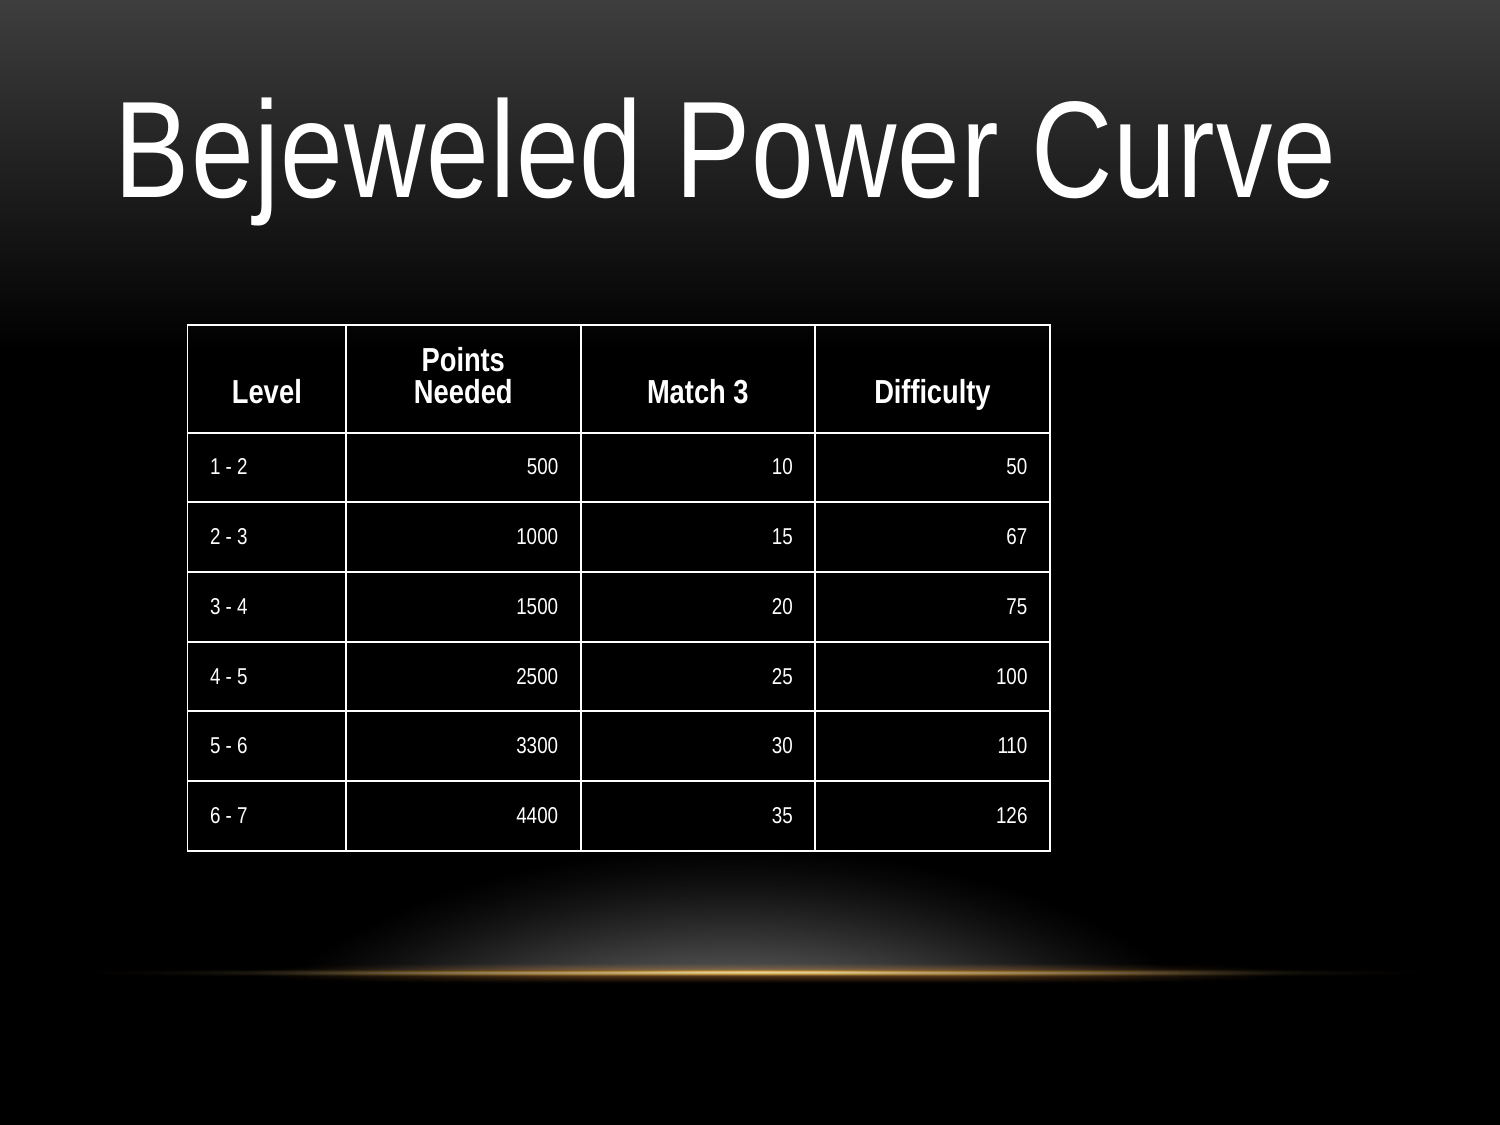

# Bejeweled Power Curve
| Level | Points Needed | Match 3 | Difficulty |
| --- | --- | --- | --- |
| 1 - 2 | 500 | 10 | 50 |
| 2 - 3 | 1000 | 15 | 67 |
| 3 - 4 | 1500 | 20 | 75 |
| 4 - 5 | 2500 | 25 | 100 |
| 5 - 6 | 3300 | 30 | 110 |
| 6 - 7 | 4400 | 35 | 126 |